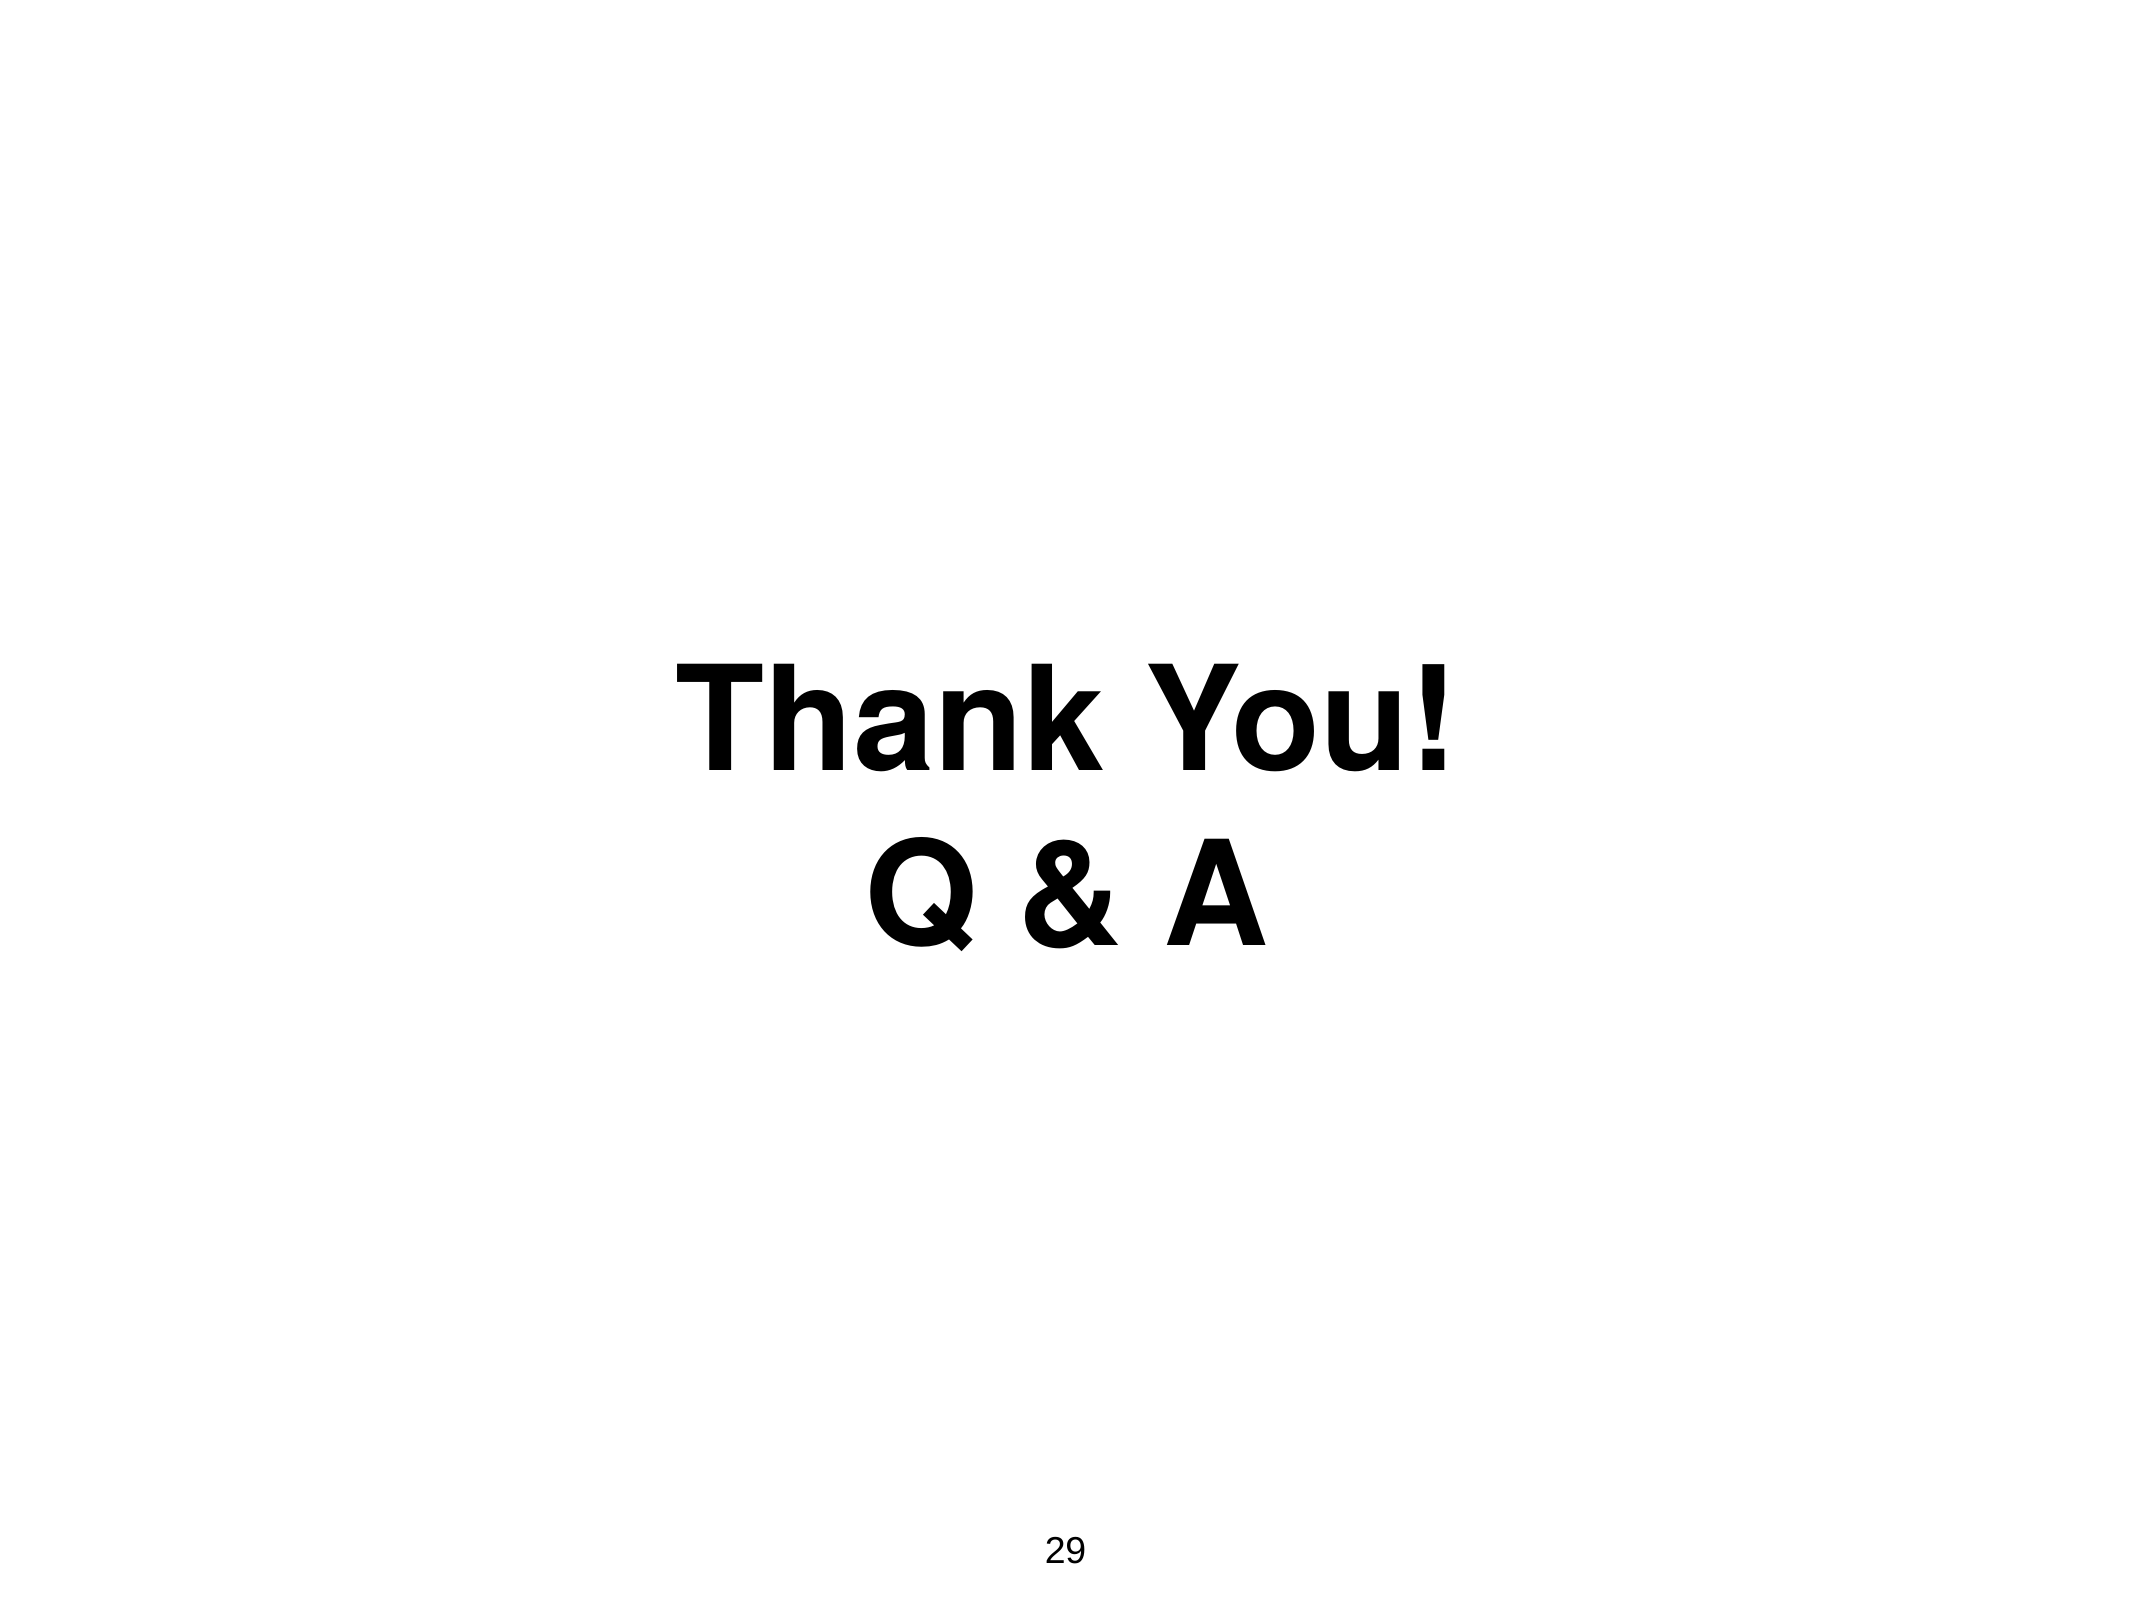

# Thank You!
Q & A
29